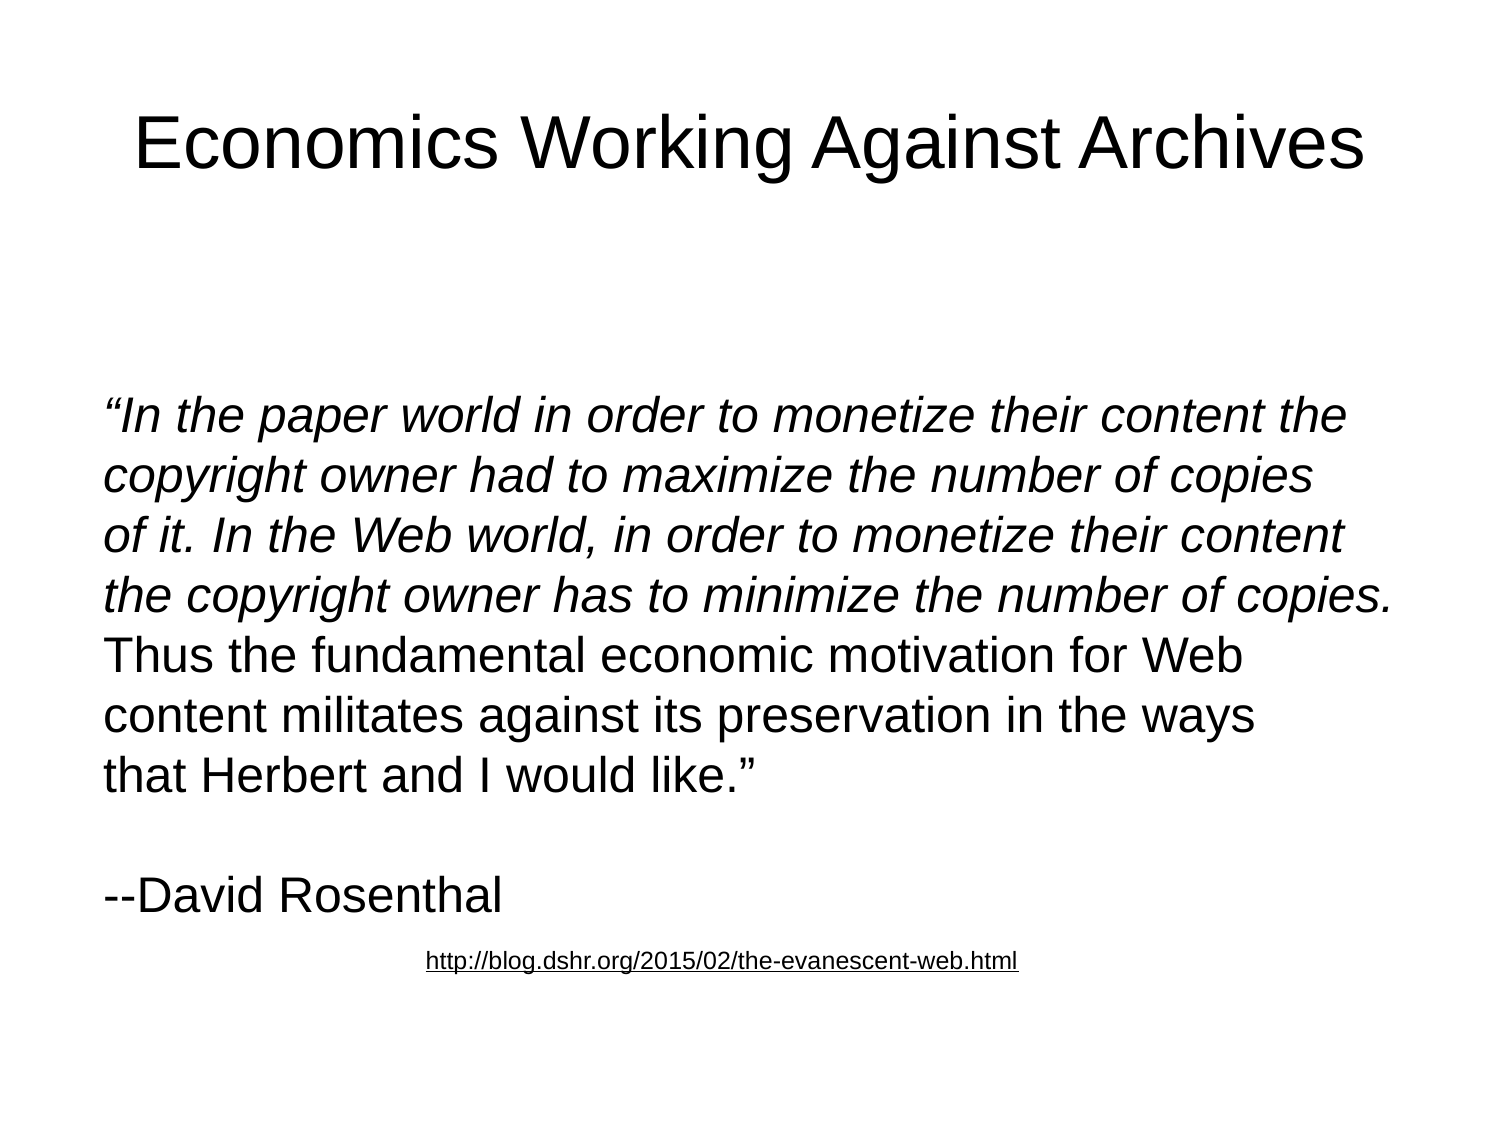

# Economics Working Against Archives
“In the paper world in order to monetize their content the
copyright owner had to maximize the number of copies
of it. In the Web world, in order to monetize their content
the copyright owner has to minimize the number of copies.
Thus the fundamental economic motivation for Web
content militates against its preservation in the ways
that Herbert and I would like.”

--David Rosenthal
http://blog.dshr.org/2015/02/the-evanescent-web.html